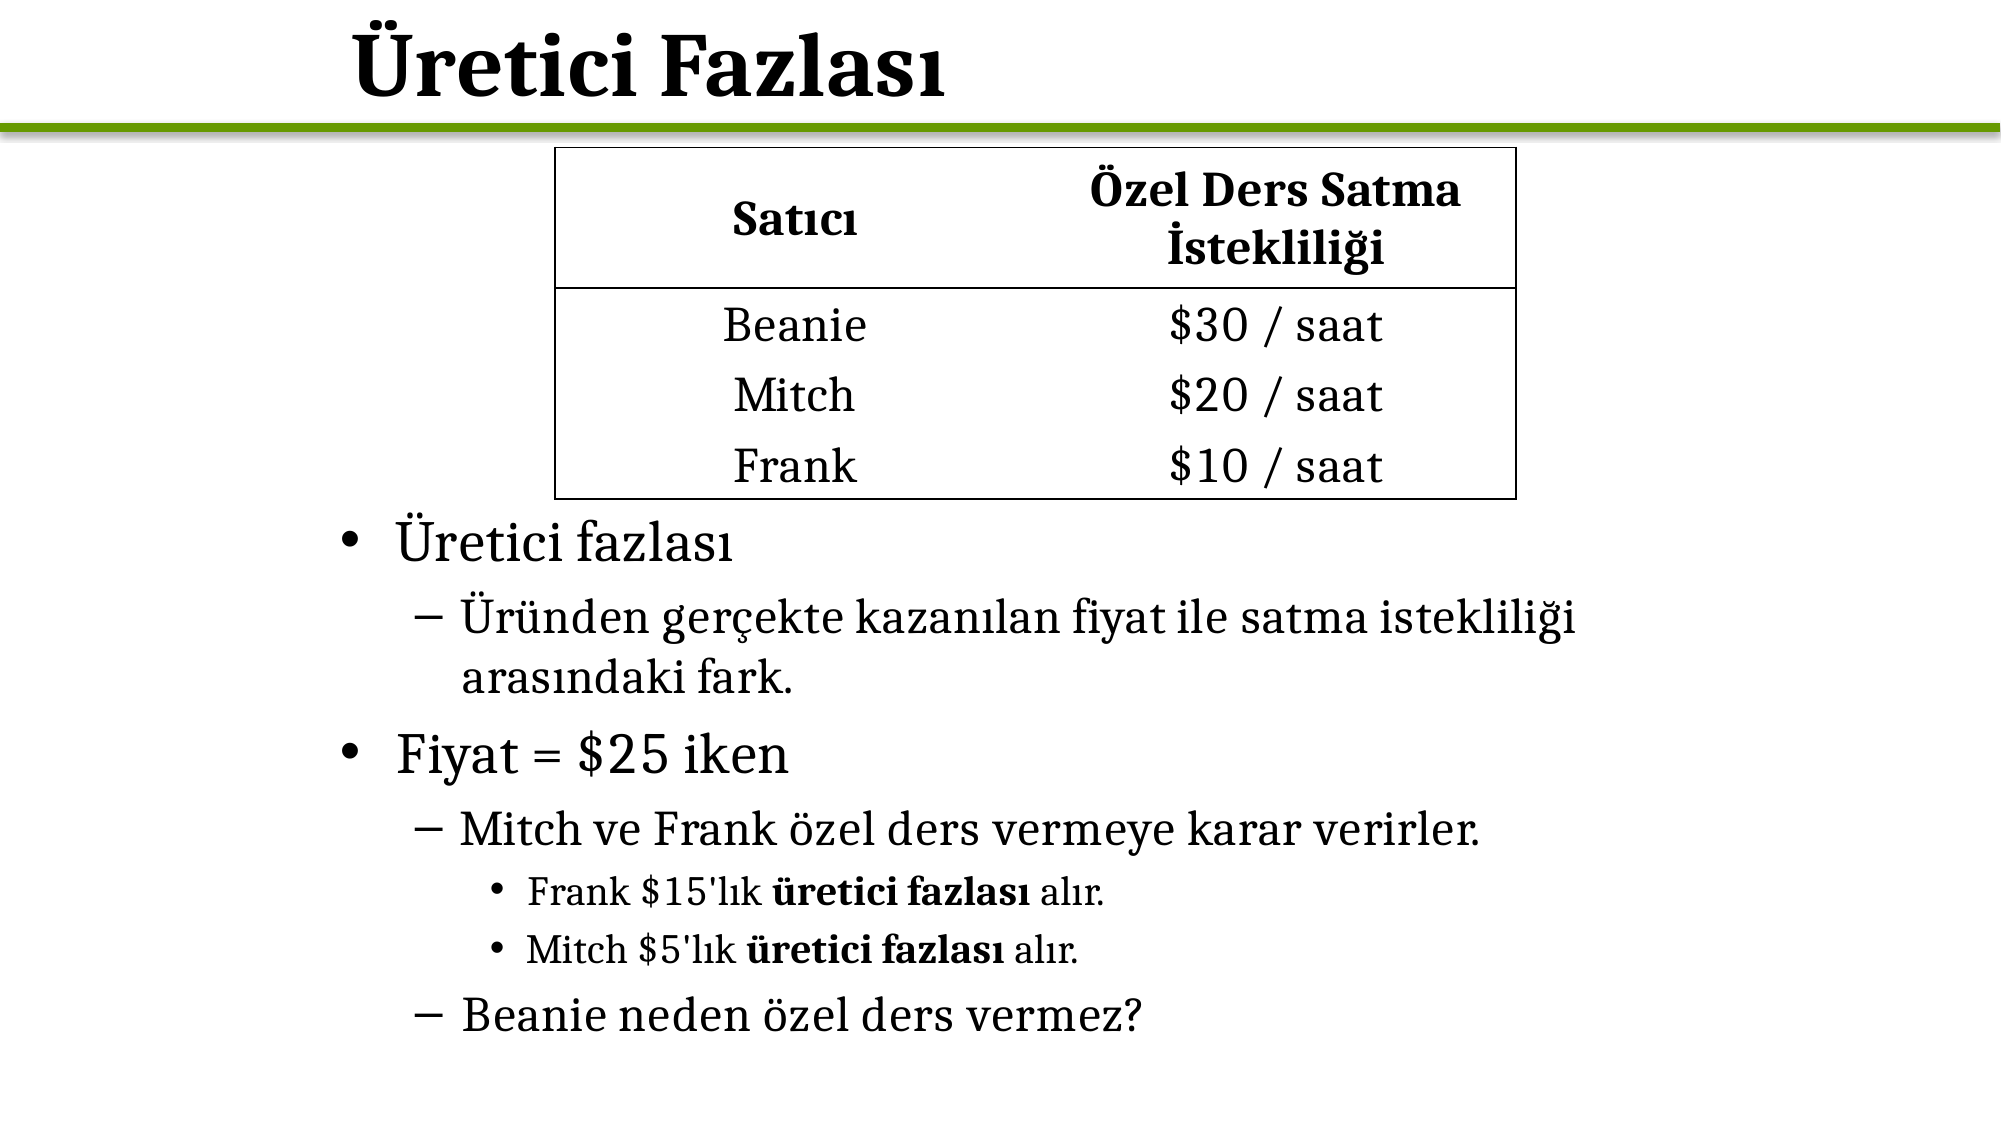

# Üretici Fazlası
| Satıcı | Özel Ders Satma İstekliliği |
| --- | --- |
| Beanie | $30 / saat |
| Mitch | $20 / saat |
| Frank | $10 / saat |
Üretici fazlası
Üründen gerçekte kazanılan fiyat ile satma istekliliği arasındaki fark.
Fiyat = $25 iken
Mitch ve Frank özel ders vermeye karar verirler.
Frank $15'lık üretici fazlası alır.
Mitch $5'lık üretici fazlası alır.
Beanie neden özel ders vermez?